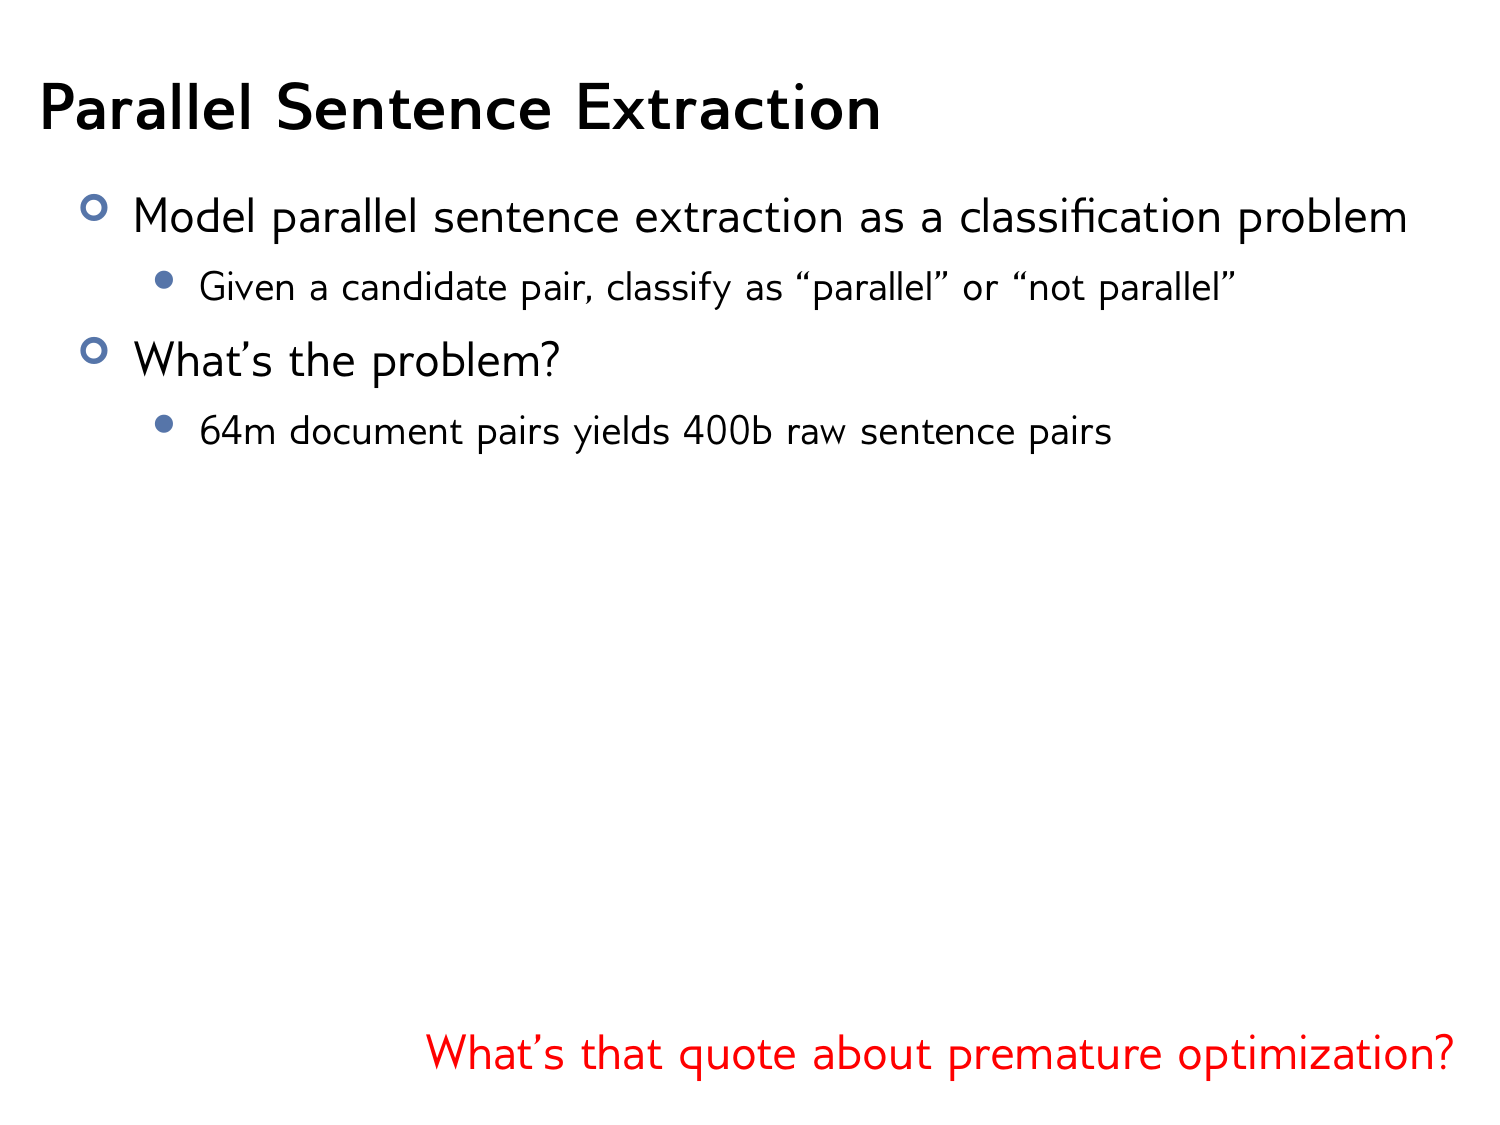

# Parallel Sentence Extraction
Model parallel sentence extraction as a classification problem
Given a candidate pair, classify as “parallel” or “not parallel”
What’s the problem?
64m document pairs yields 400b raw sentence pairs
What’s that quote about premature optimization?